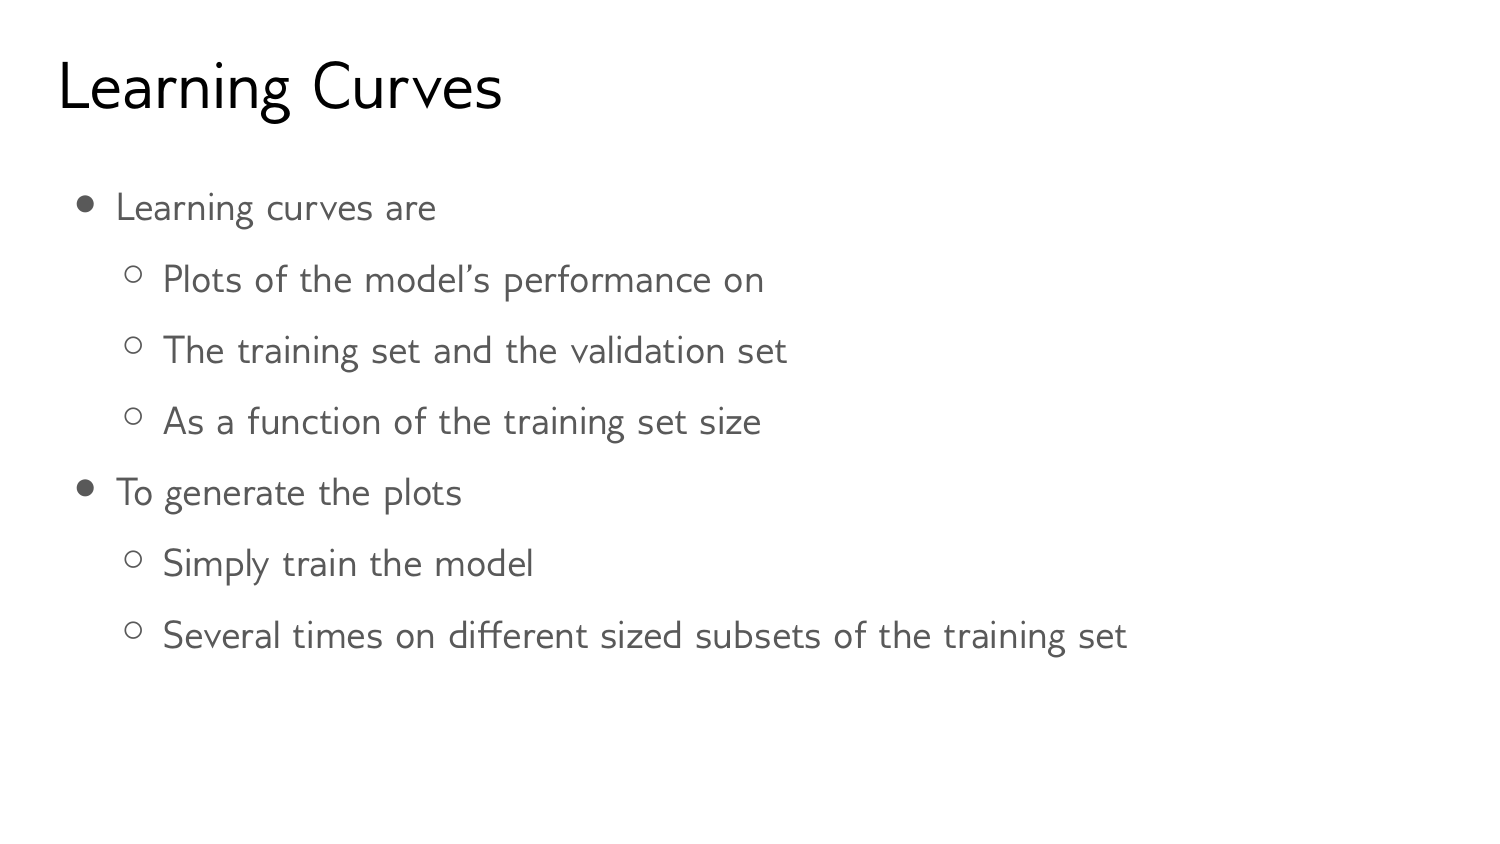

Learning Curves
Learning curves are
Plots of the model’s performance on
The training set and the validation set
As a function of the training set size
To generate the plots
Simply train the model
Several times on different sized subsets of the training set